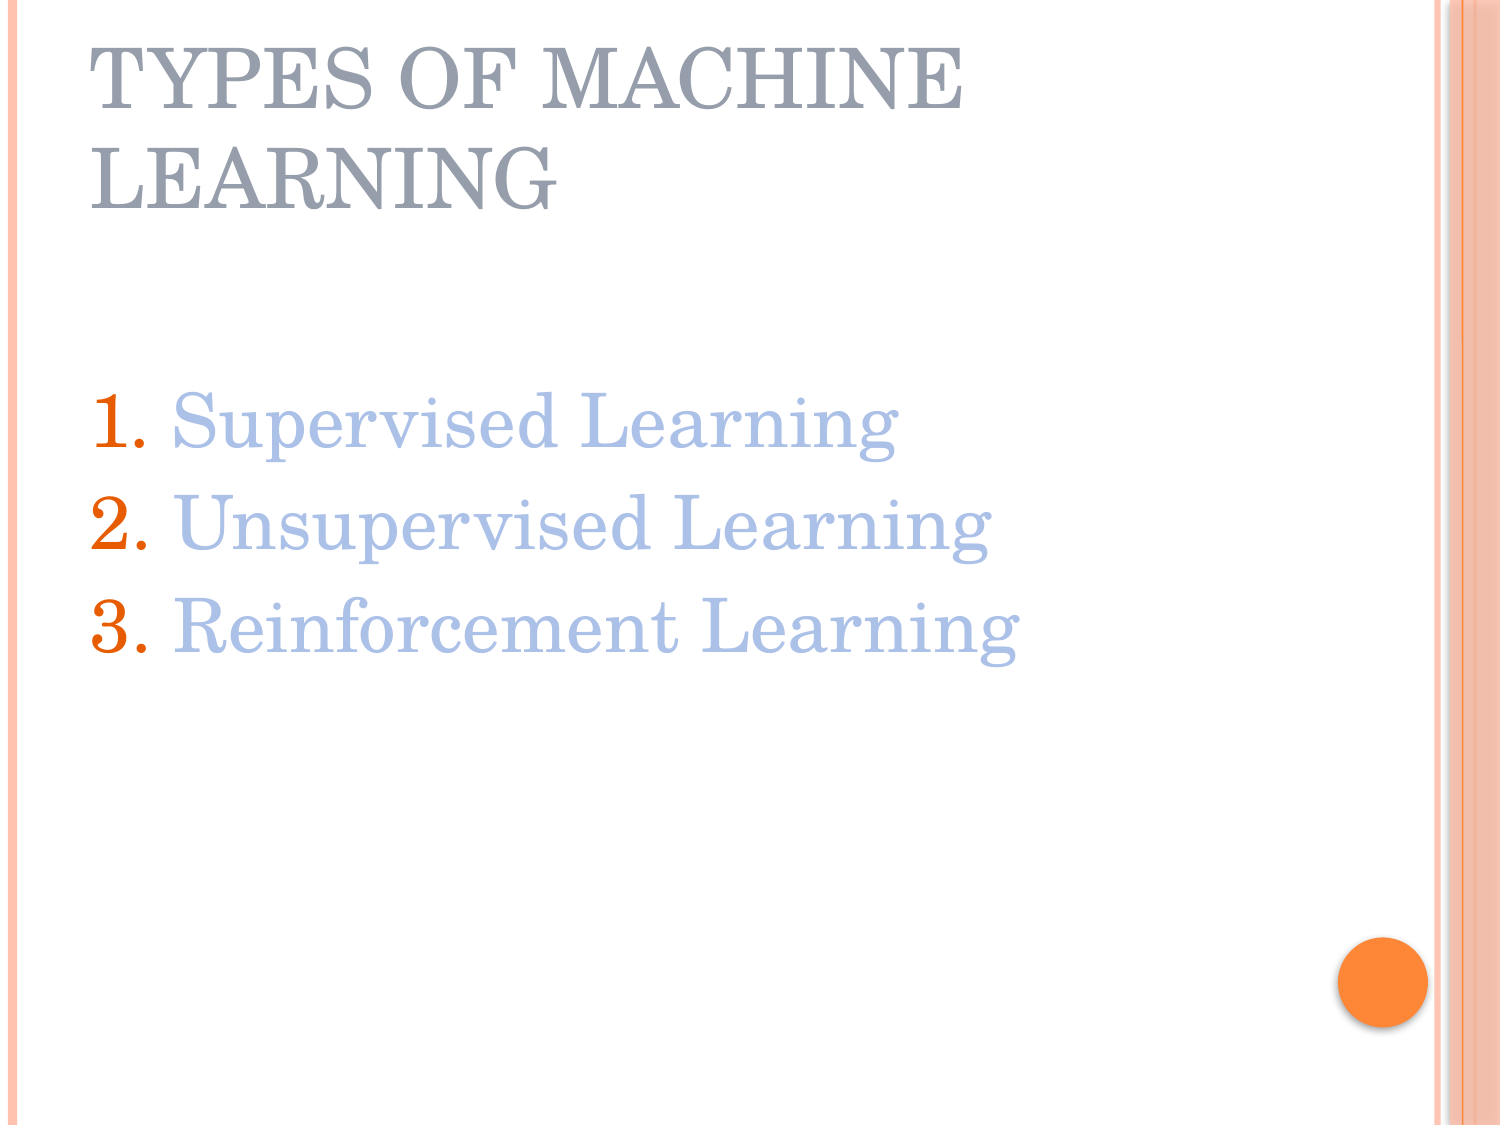

# Types of Machine Learning

1. Supervised Learning
2. Unsupervised Learning
3. Reinforcement Learning